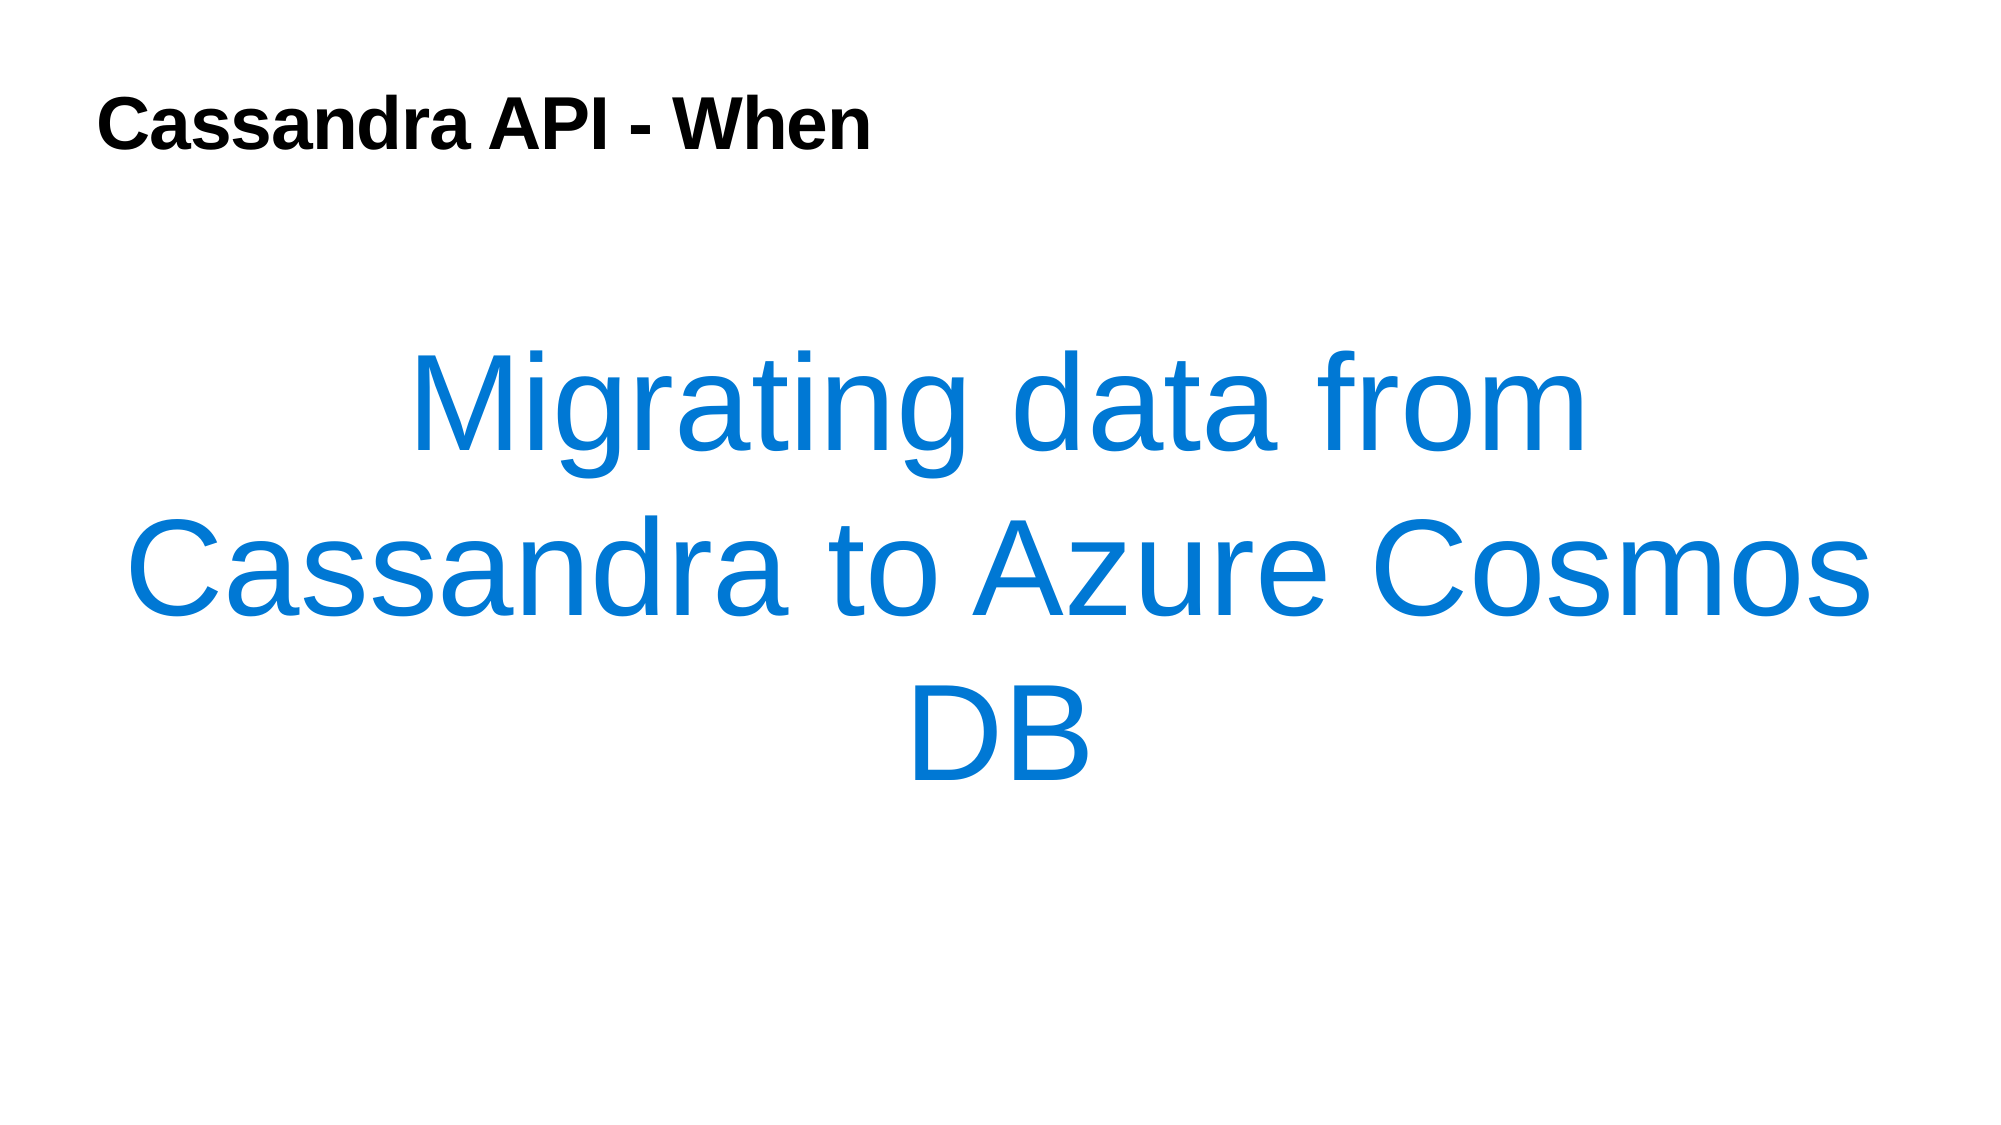

# Cassandra API - When
Migrating data from Cassandra to Azure Cosmos DB